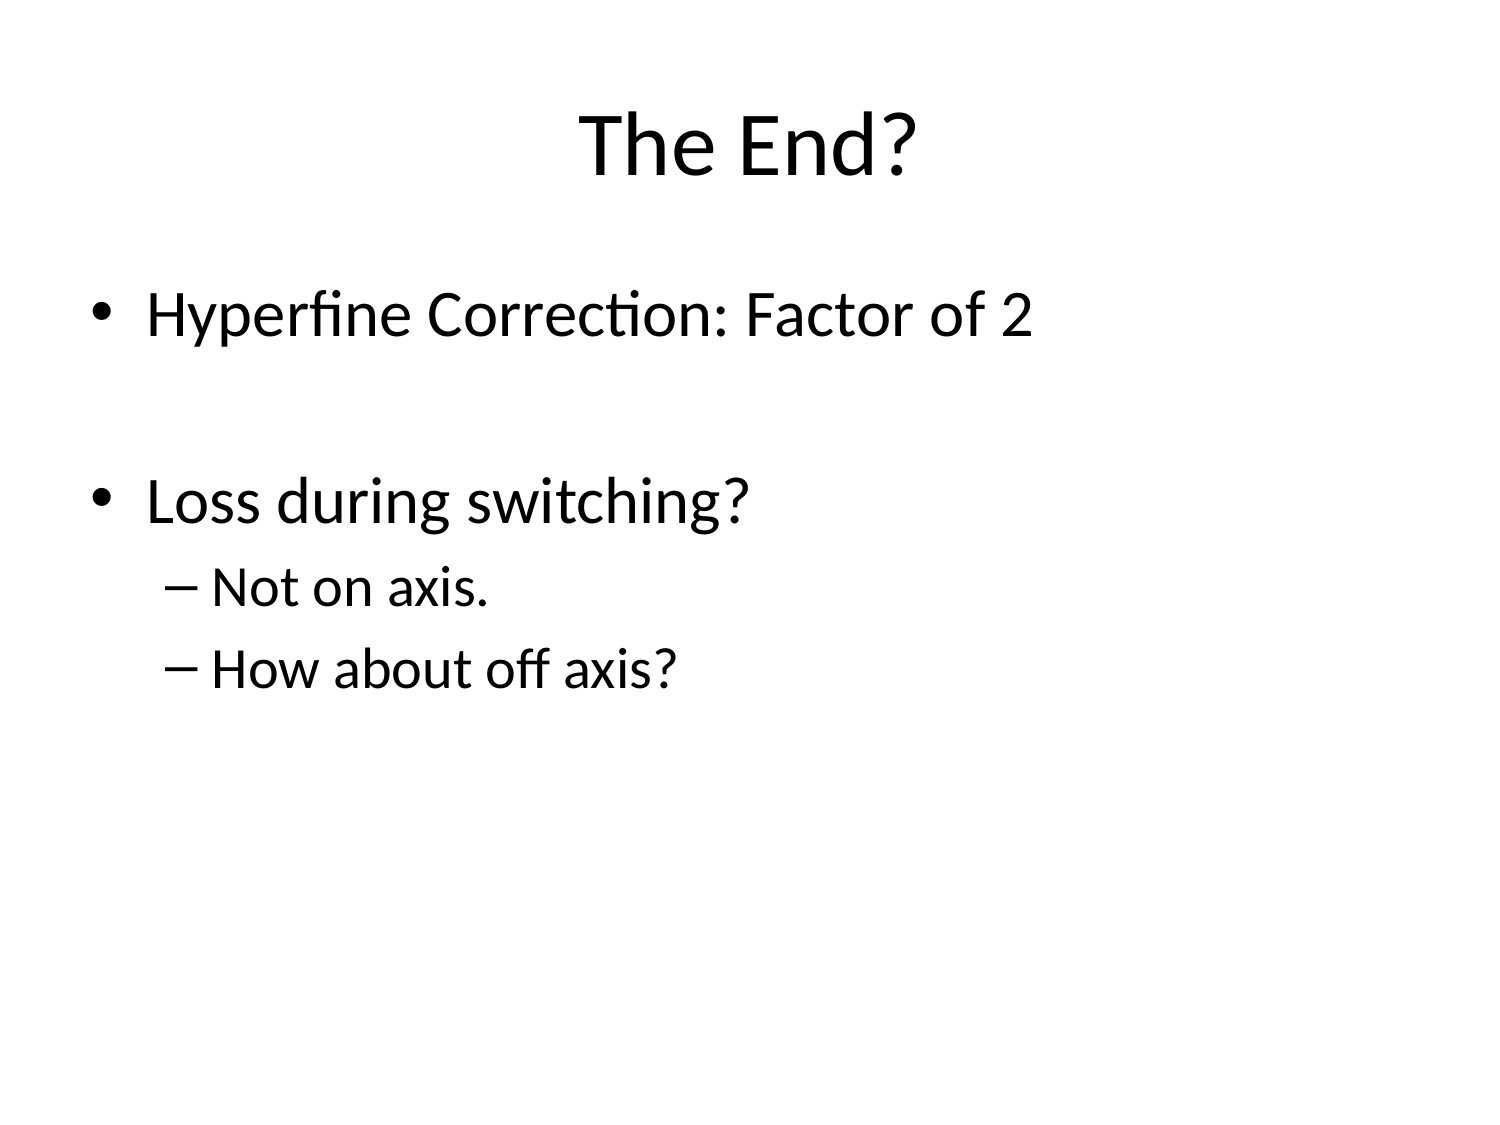

# The End?
Hyperfine Correction: Factor of 2

Loss during switching?
Not on axis.
How about off axis?